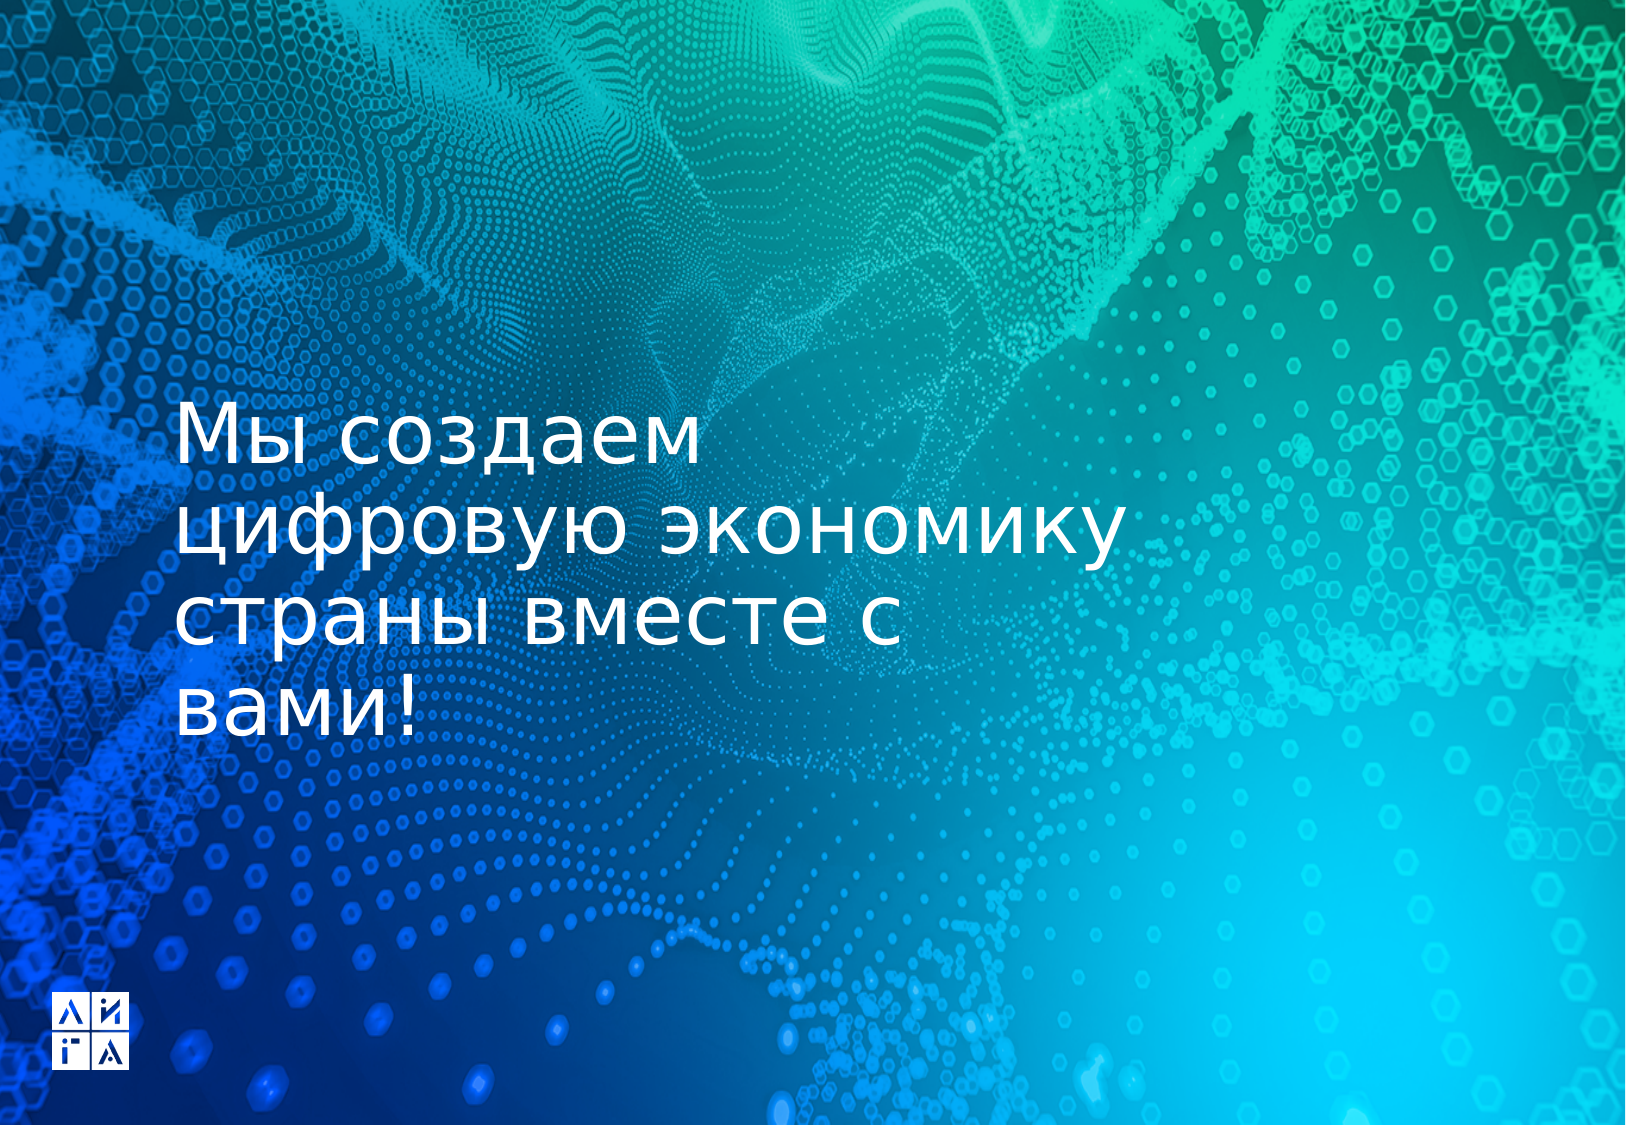

# Мы создаем цифровую экономику страны вместе с вами!